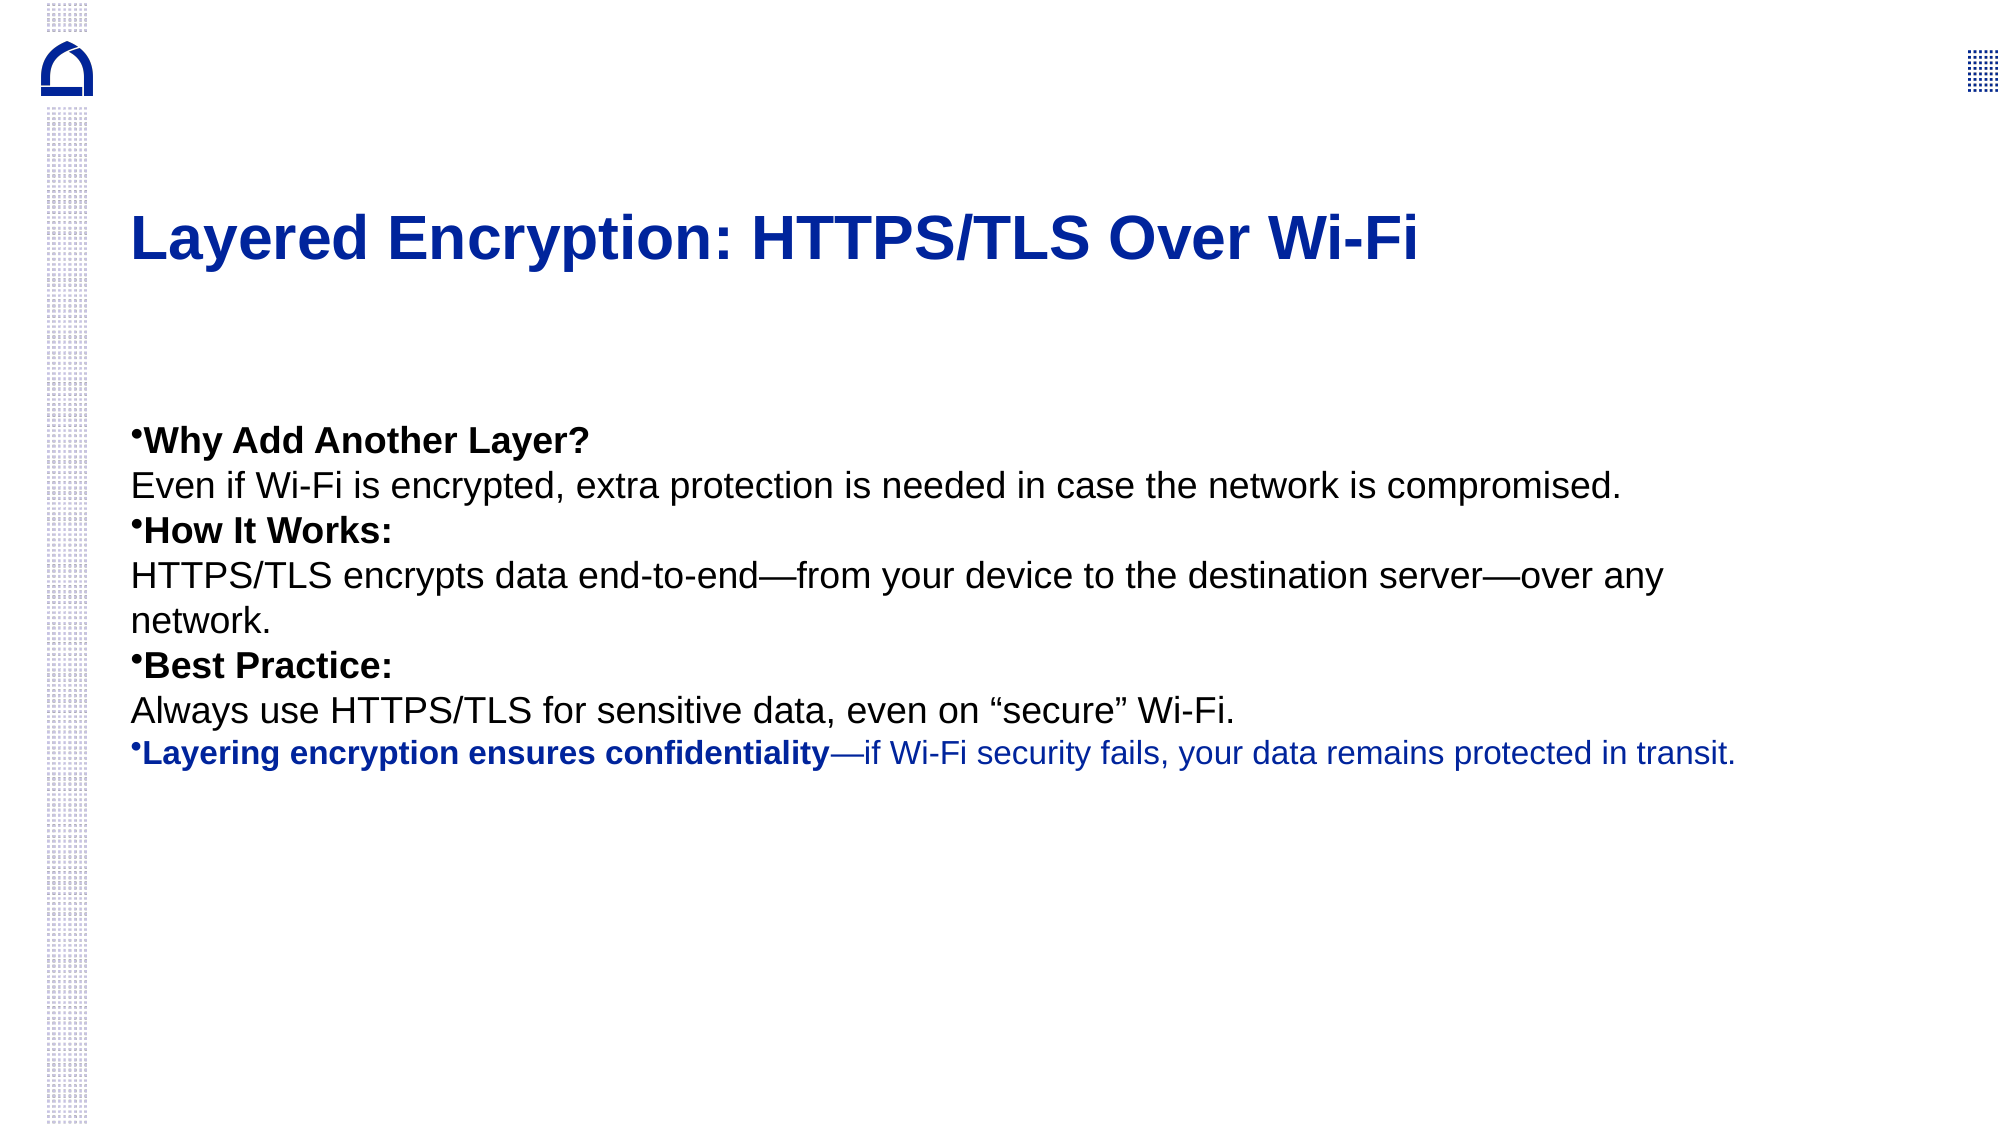

# Layered Encryption: HTTPS/TLS Over Wi-Fi
Why Add Another Layer?
Even if Wi-Fi is encrypted, extra protection is needed in case the network is compromised.
How It Works:
HTTPS/TLS encrypts data end-to-end—from your device to the destination server—over any network.
Best Practice:
Always use HTTPS/TLS for sensitive data, even on “secure” Wi-Fi.
Layering encryption ensures confidentiality—if Wi-Fi security fails, your data remains protected in transit.